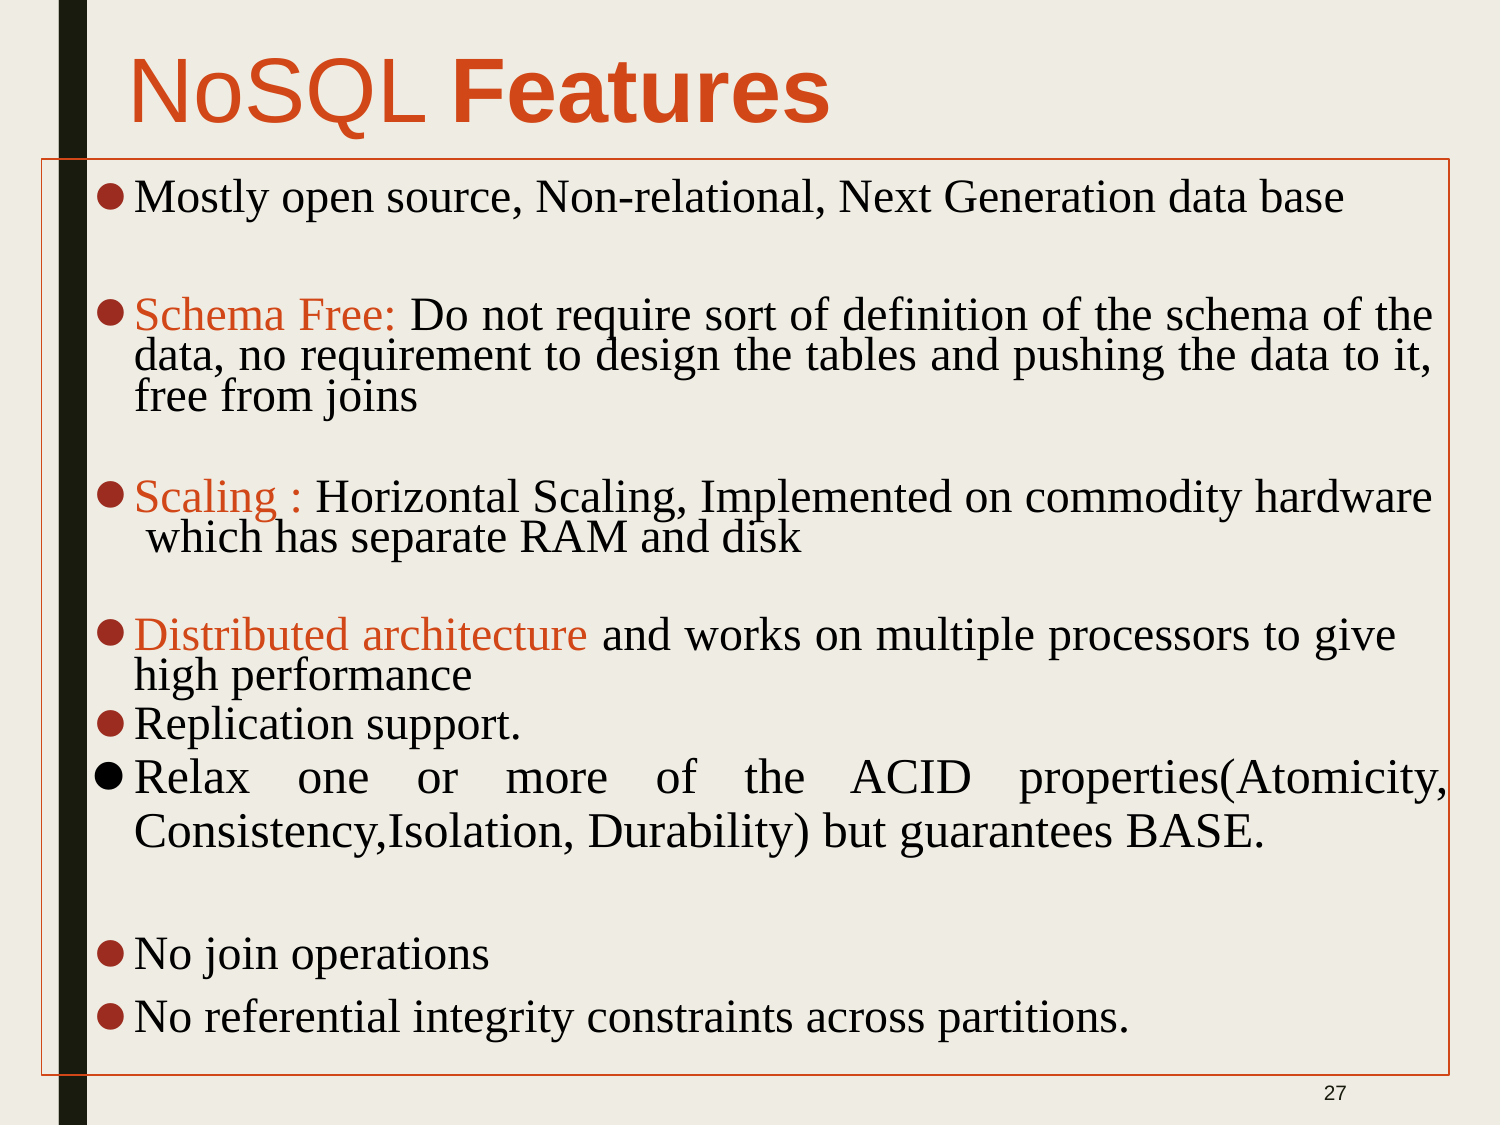

# NoSQL Features
Mostly open source, Non-relational, Next Generation data base

Schema Free: Do not require sort of definition of the schema of the  data, no requirement to design the tables and pushing the data to it,  free from joins

Scaling : Horizontal Scaling, Implemented on commodity hardware  which has separate RAM and disk

Distributed architecture and works on multiple processors to give  high performance
Replication support.
Relax one or more of the ACID properties(Atomicity, Consistency,Isolation, Durability) but guarantees BASE.

No join operations
No referential integrity constraints across partitions.

27